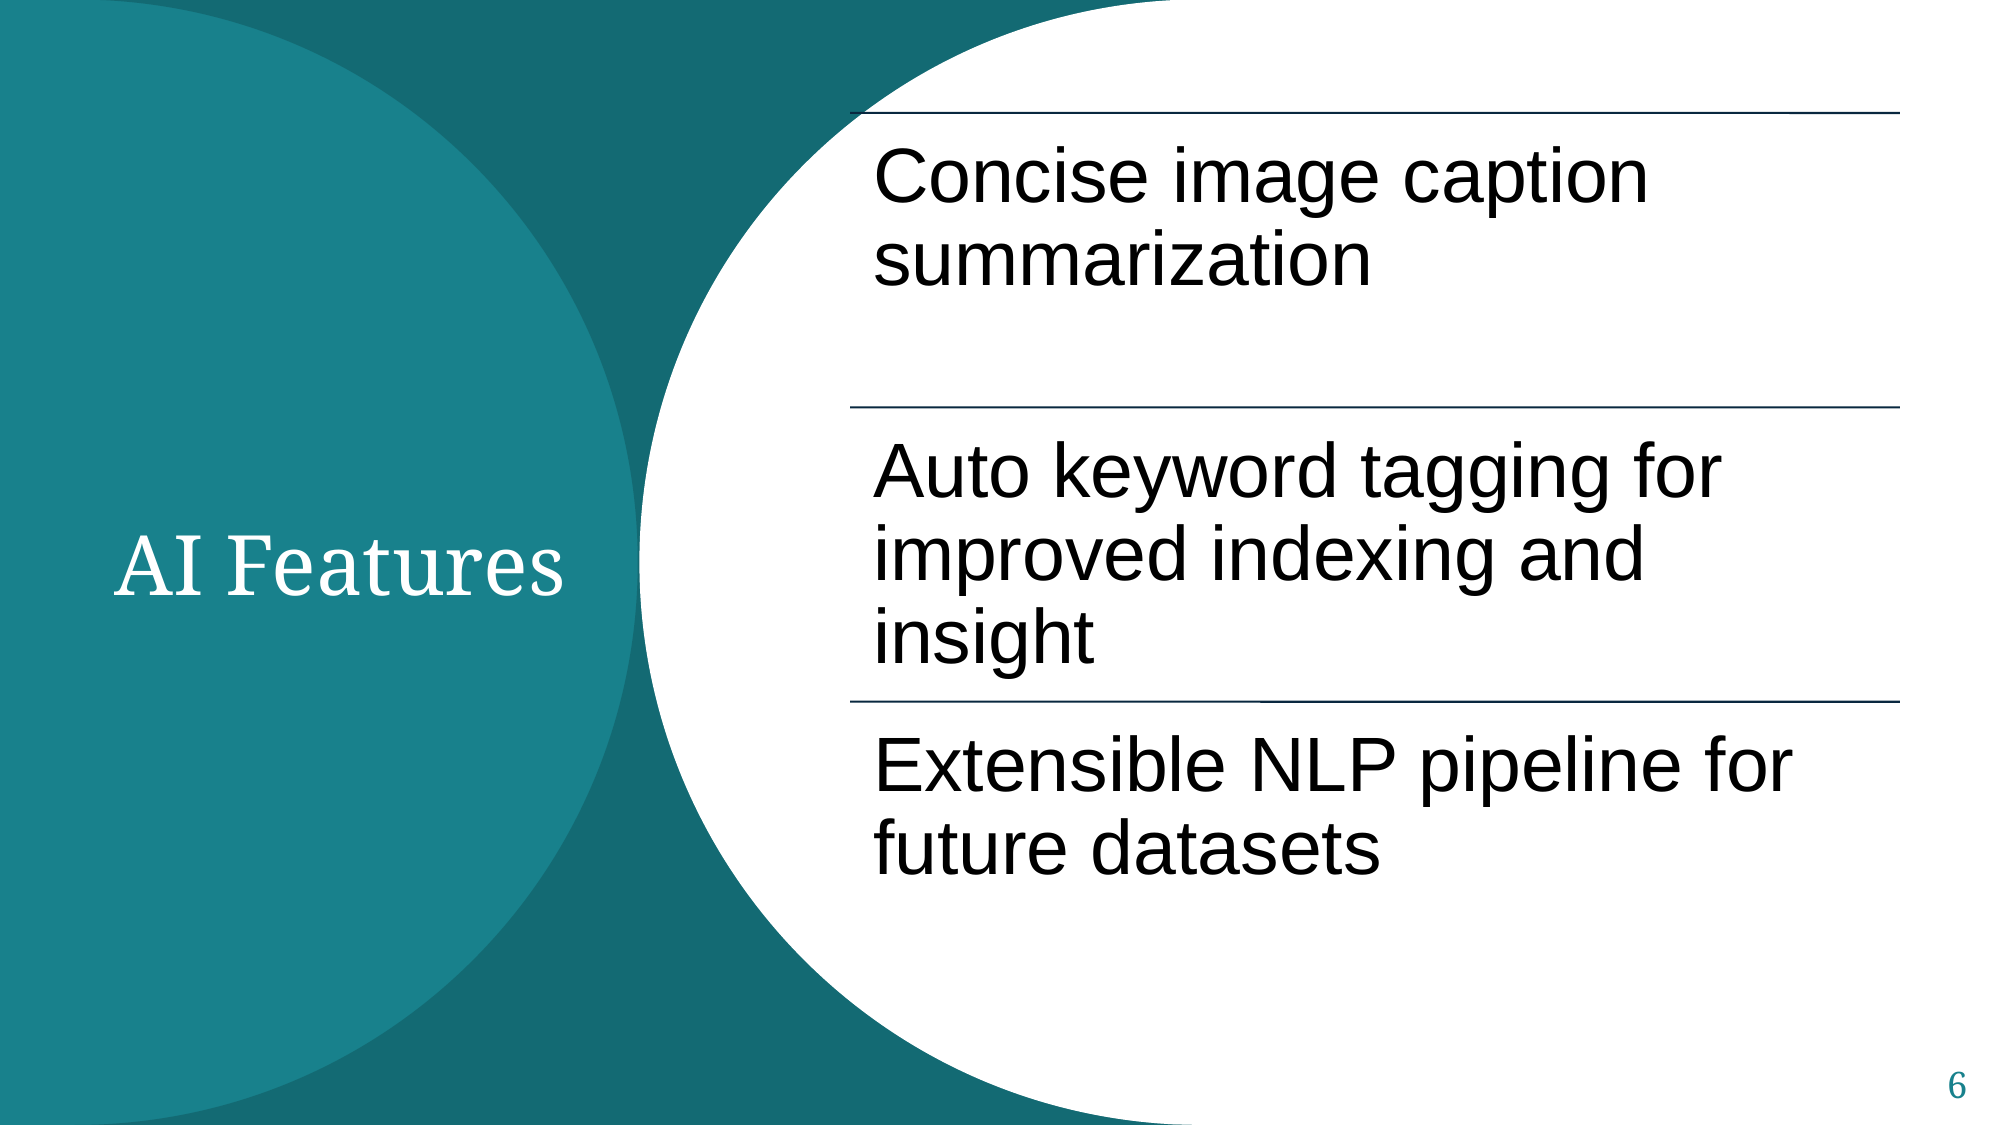

# AI Features
Concise image caption summarization
Auto keyword tagging for improved indexing and insight
Extensible NLP pipeline for future datasets

6